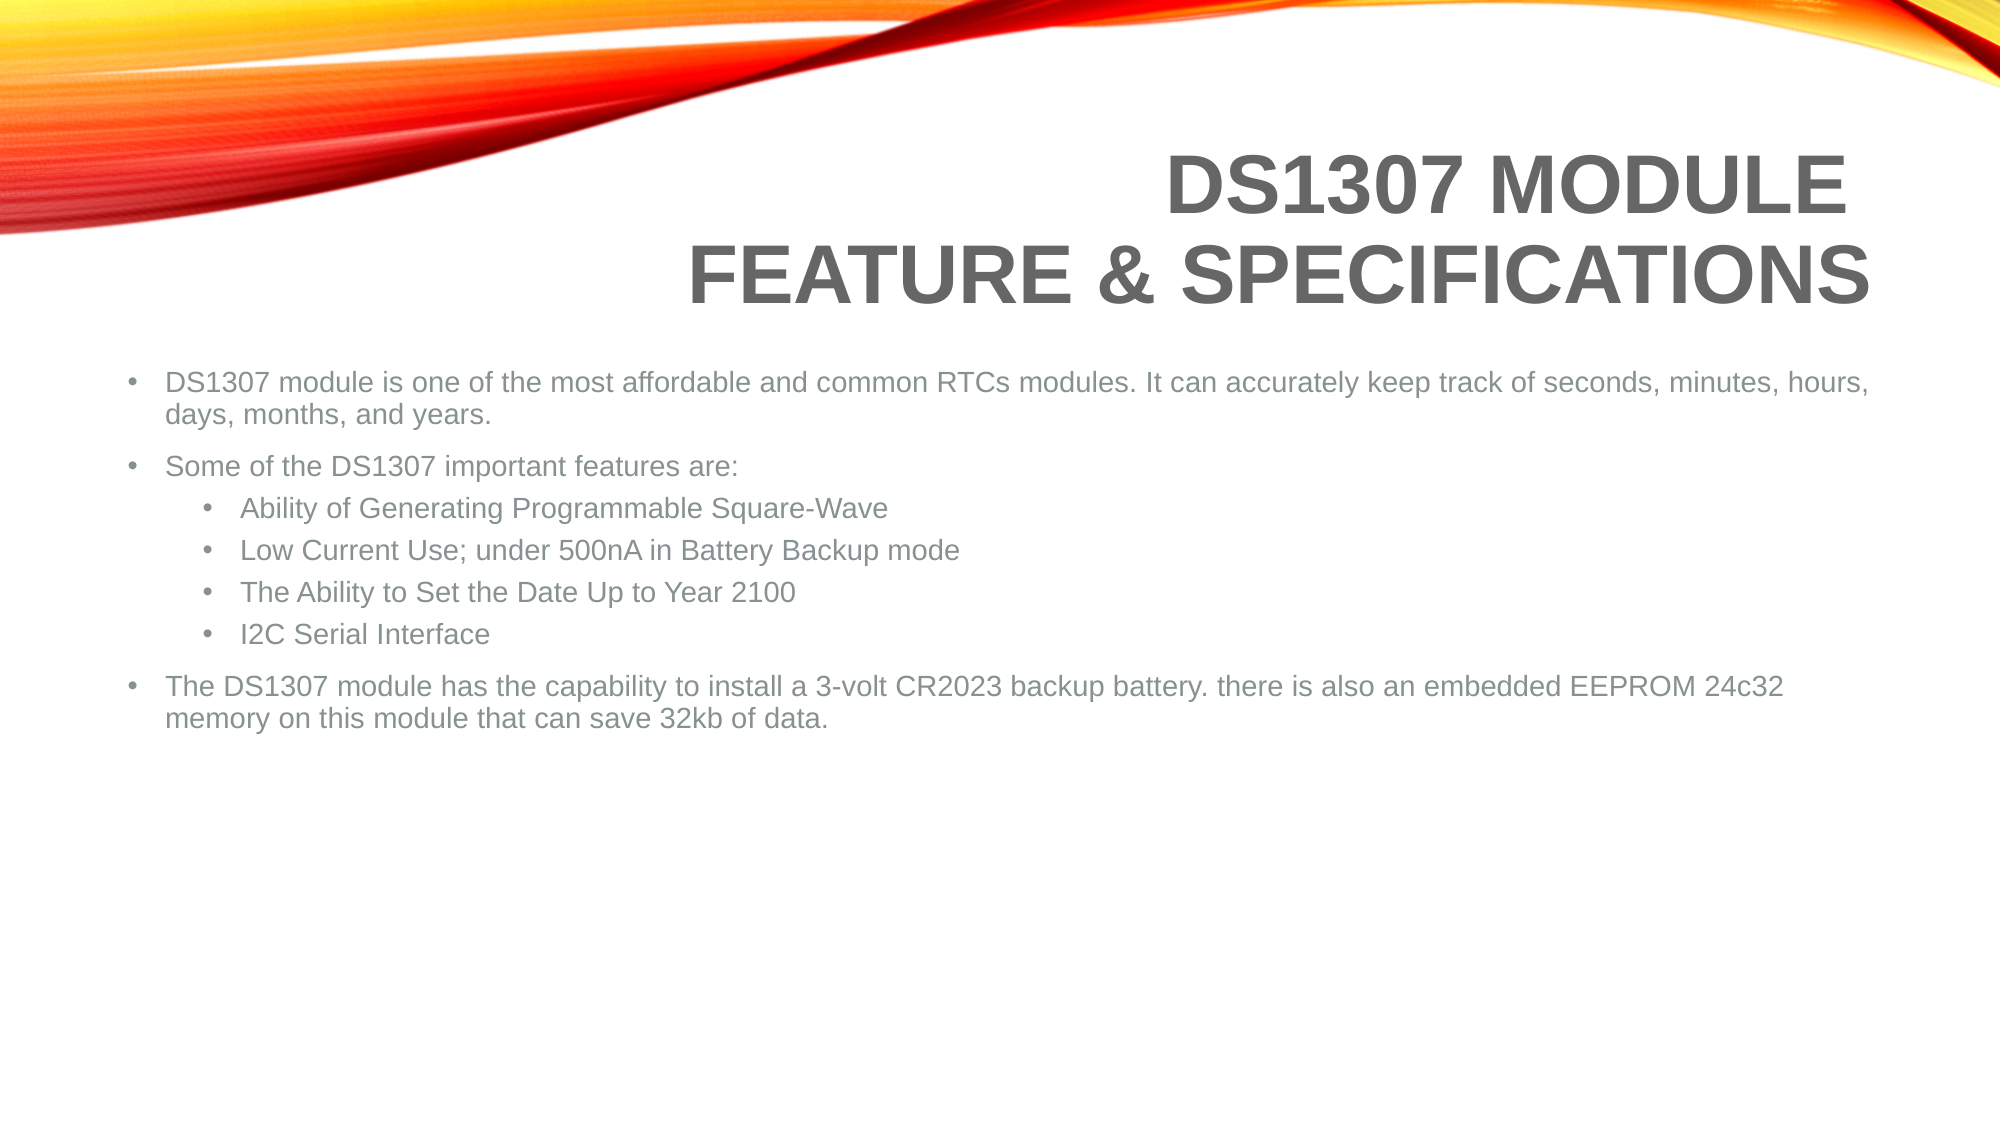

# DS1307 Module Feature & Specifications
DS1307 module is one of the most affordable and common RTCs modules. It can accurately keep track of seconds, minutes, hours, days, months, and years.
Some of the DS1307 important features are:
Ability of Generating Programmable Square-Wave
Low Current Use; under 500nA in Battery Backup mode
The Ability to Set the Date Up to Year 2100
I2C Serial Interface
The DS1307 module has the capability to install a 3-volt CR2023 backup battery. there is also an embedded EEPROM 24c32 memory on this module that can save 32kb of data.